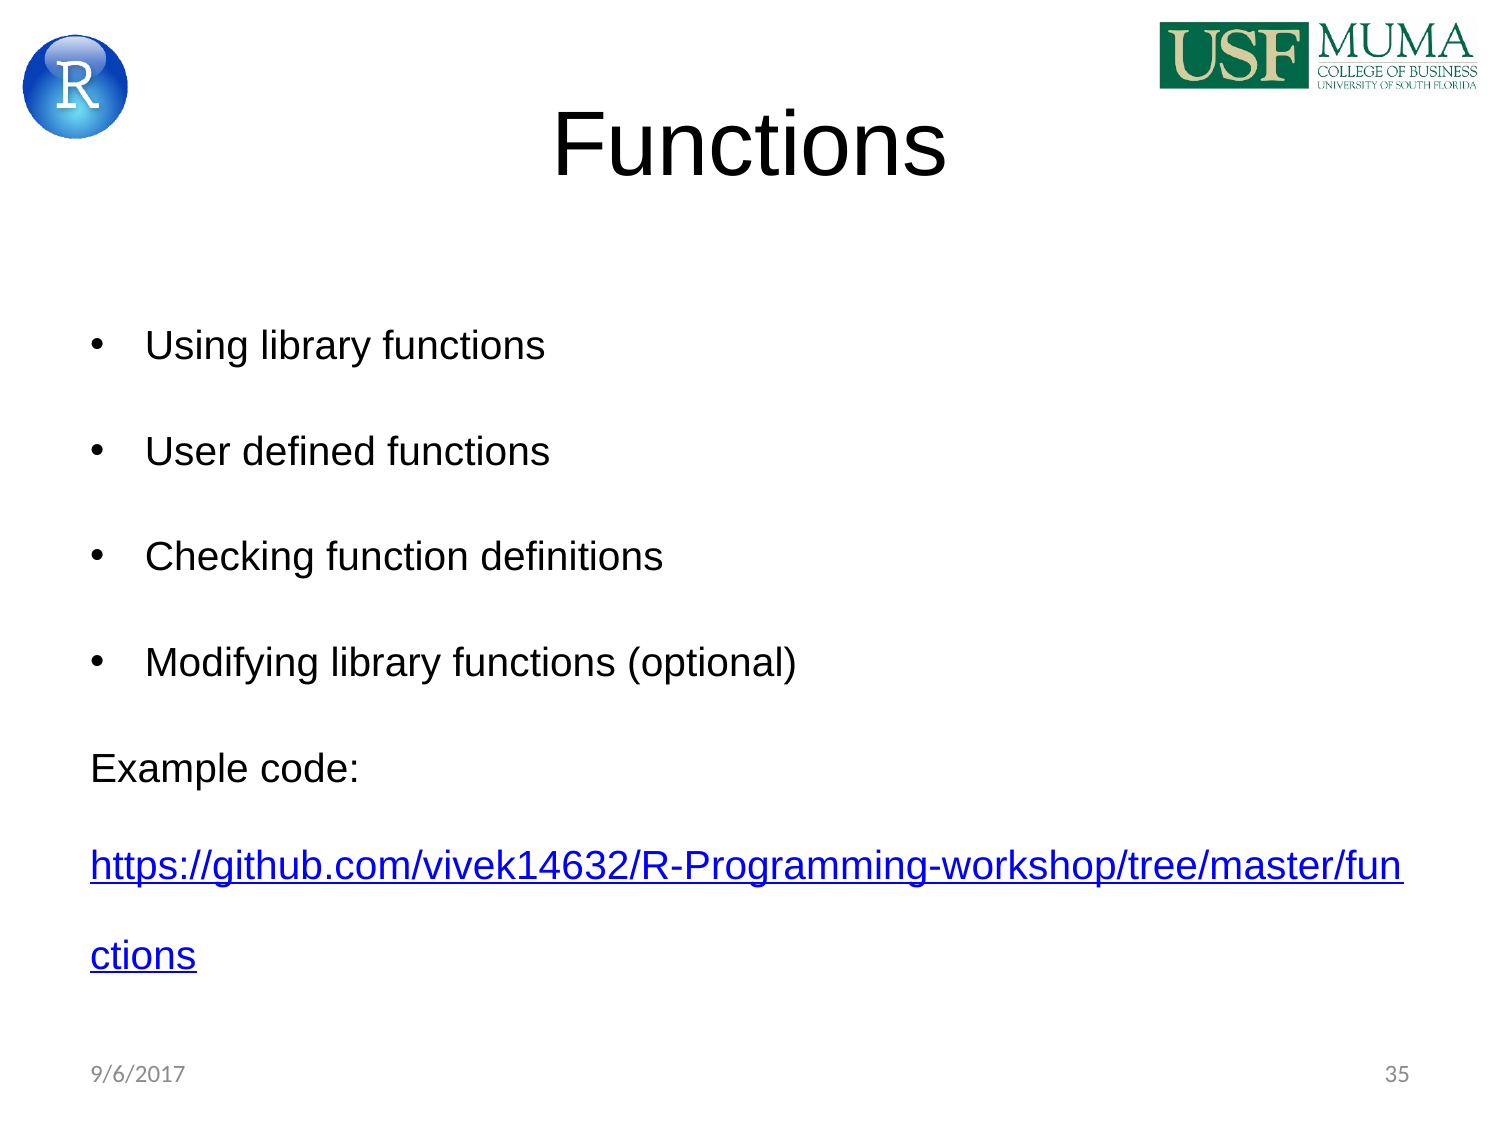

# Functions
Using library functions
User defined functions
Checking function definitions
Modifying library functions (optional)
Example code: https://github.com/vivek14632/R-Programming-workshop/tree/master/functions

9/6/2017
35